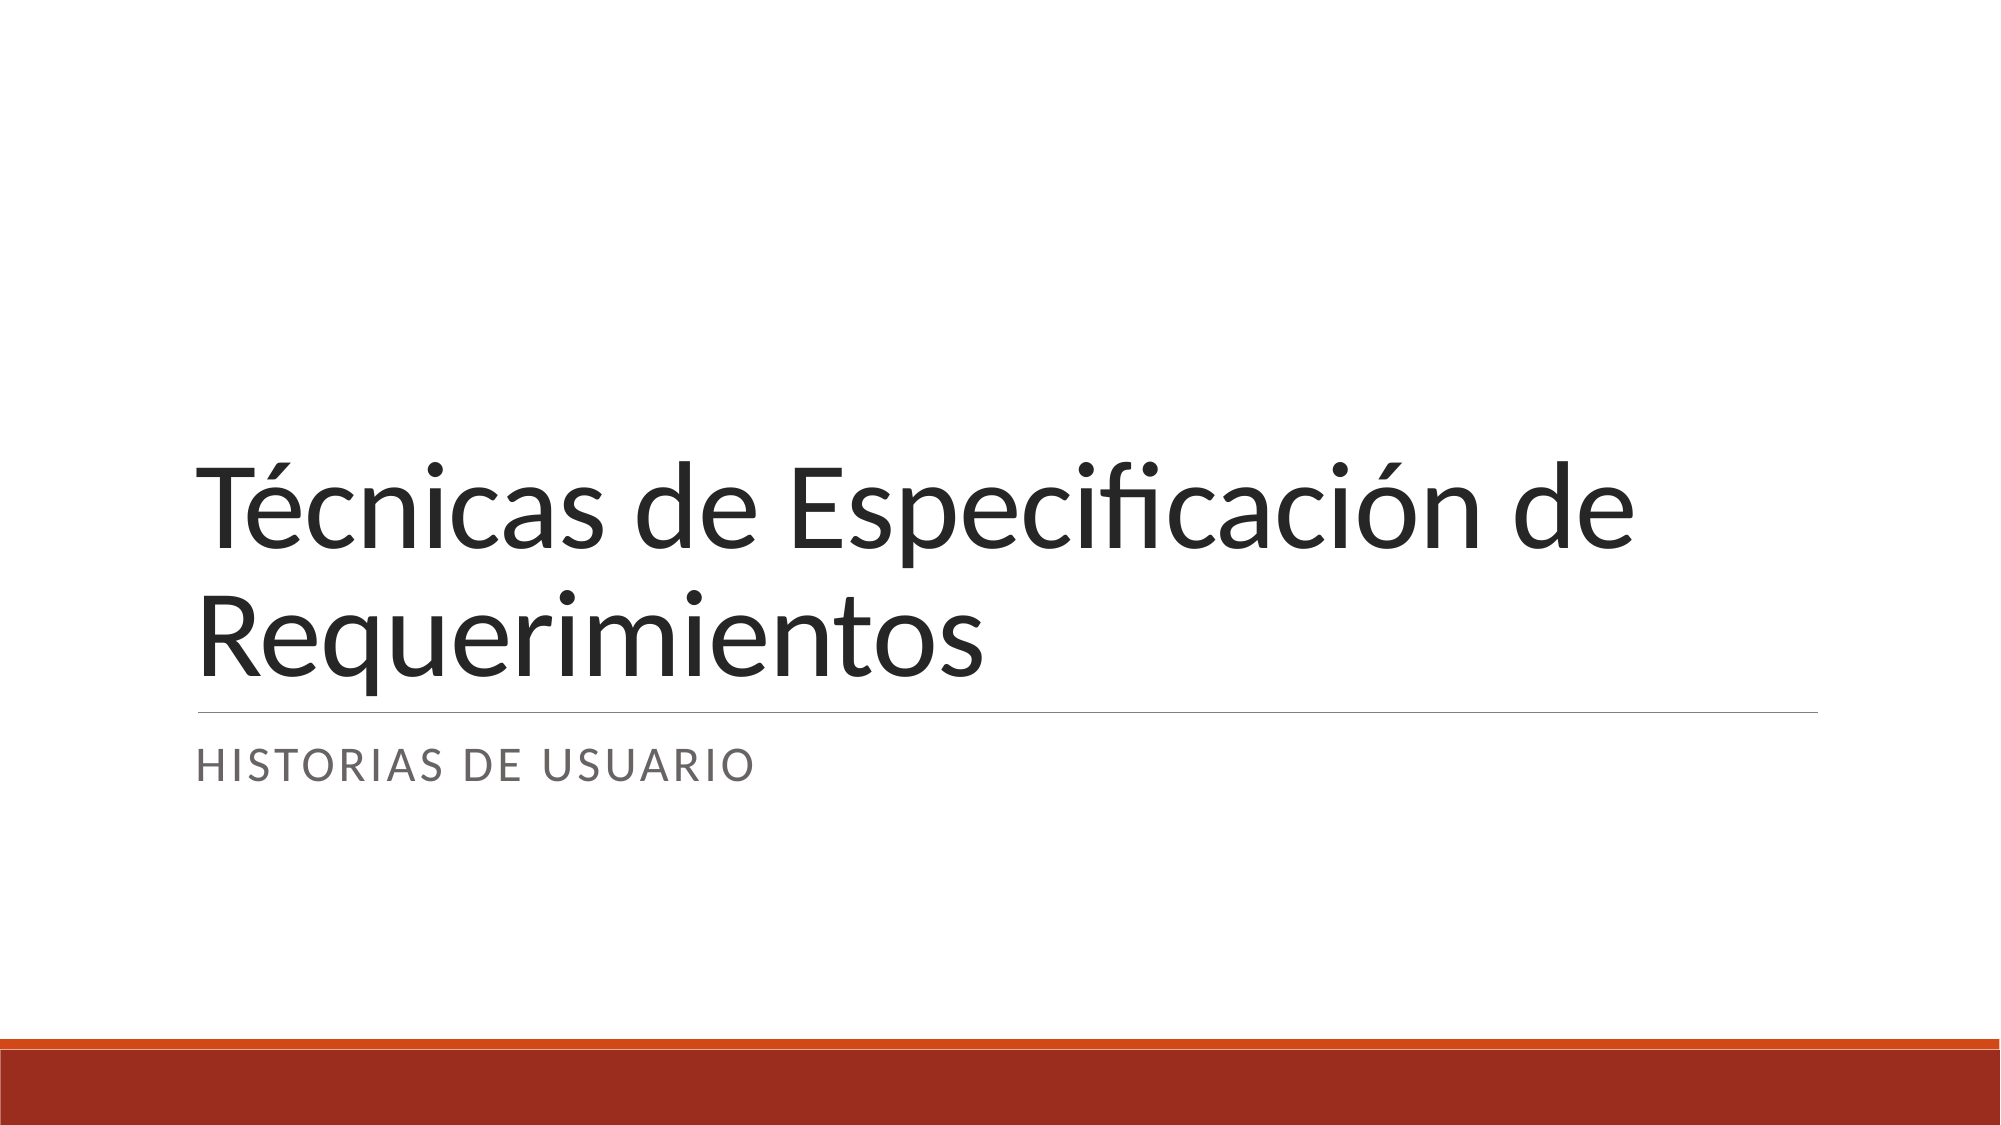

# Técnicas de Especificación de Requerimientos
Historias de usuario